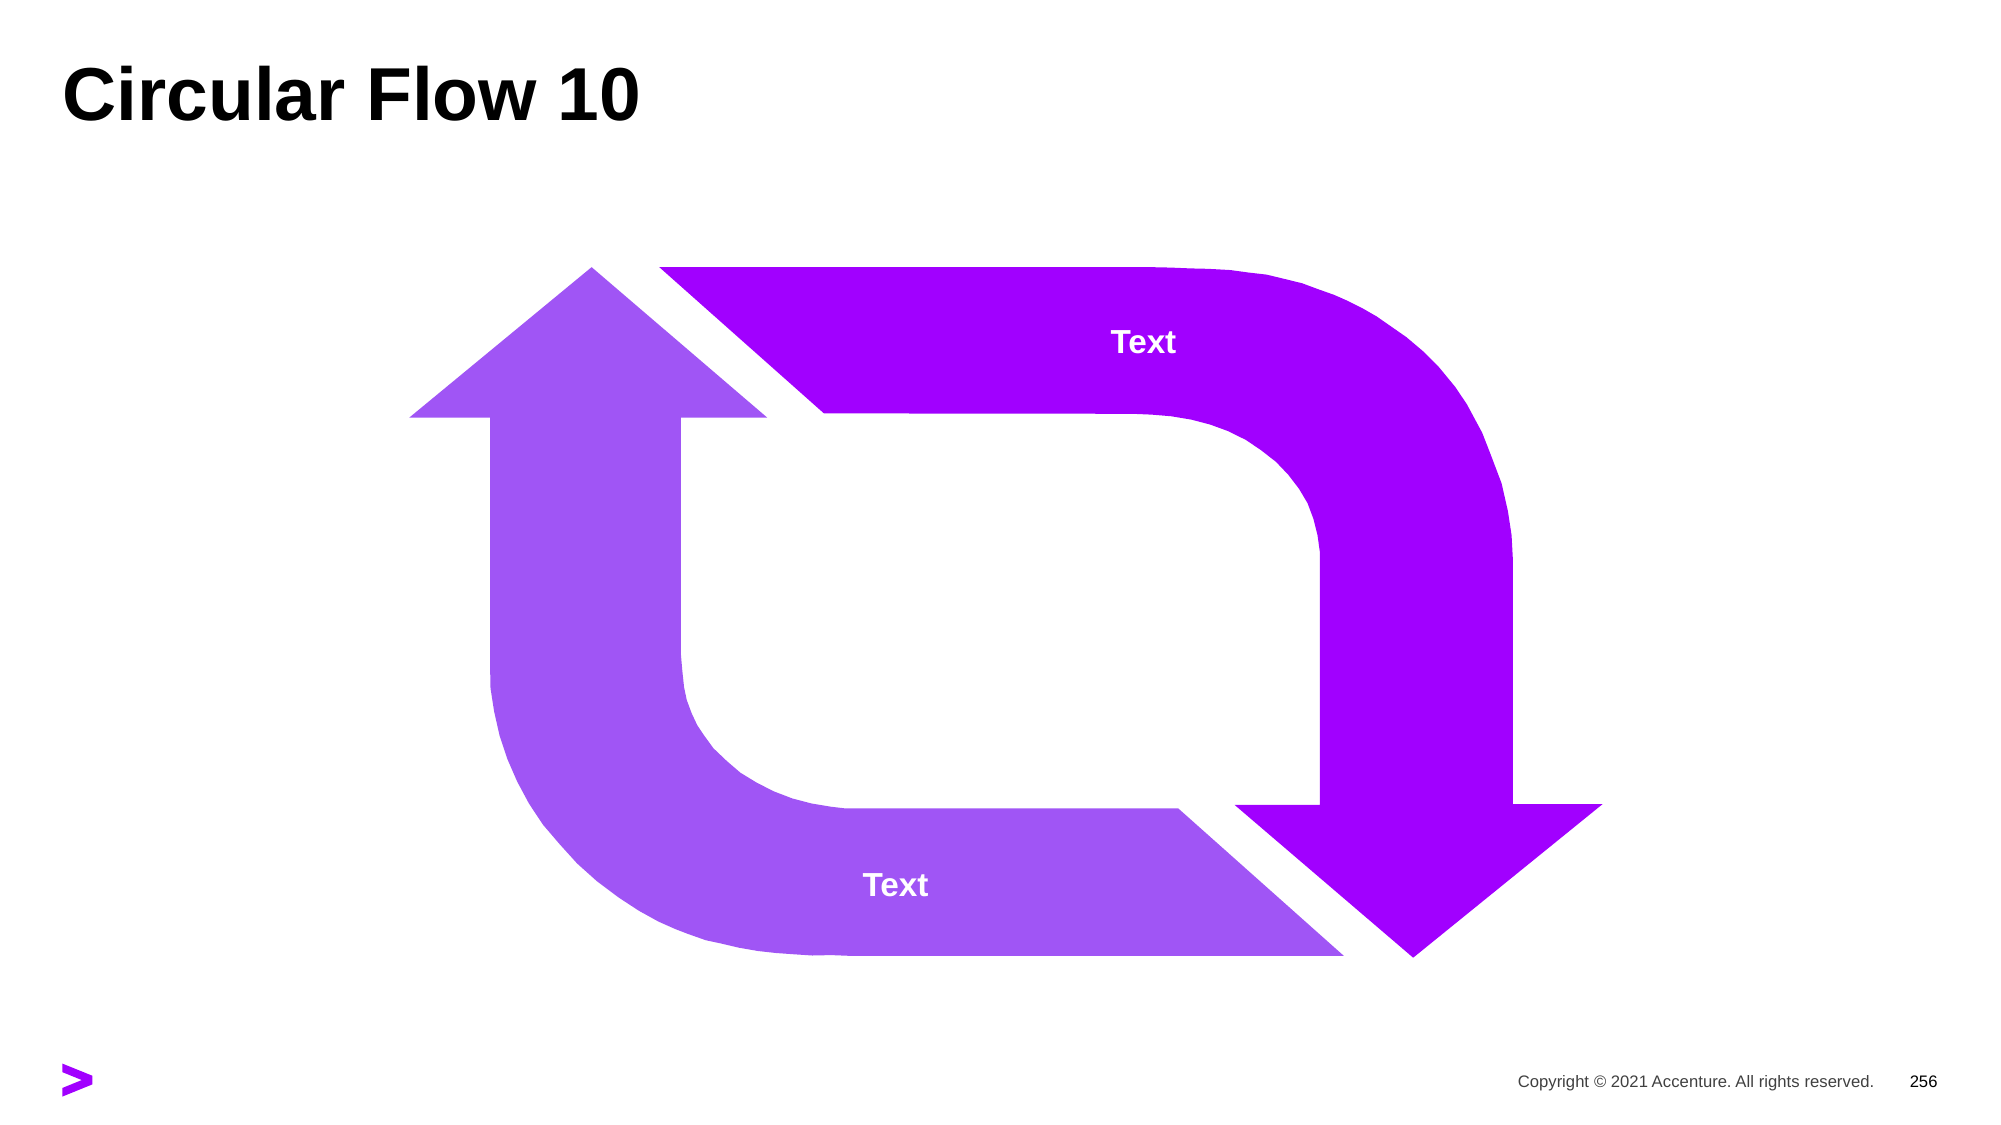

# Circular Flow 10

Text
Text
Copyright © 2021 Accenture. All rights reserved.
256